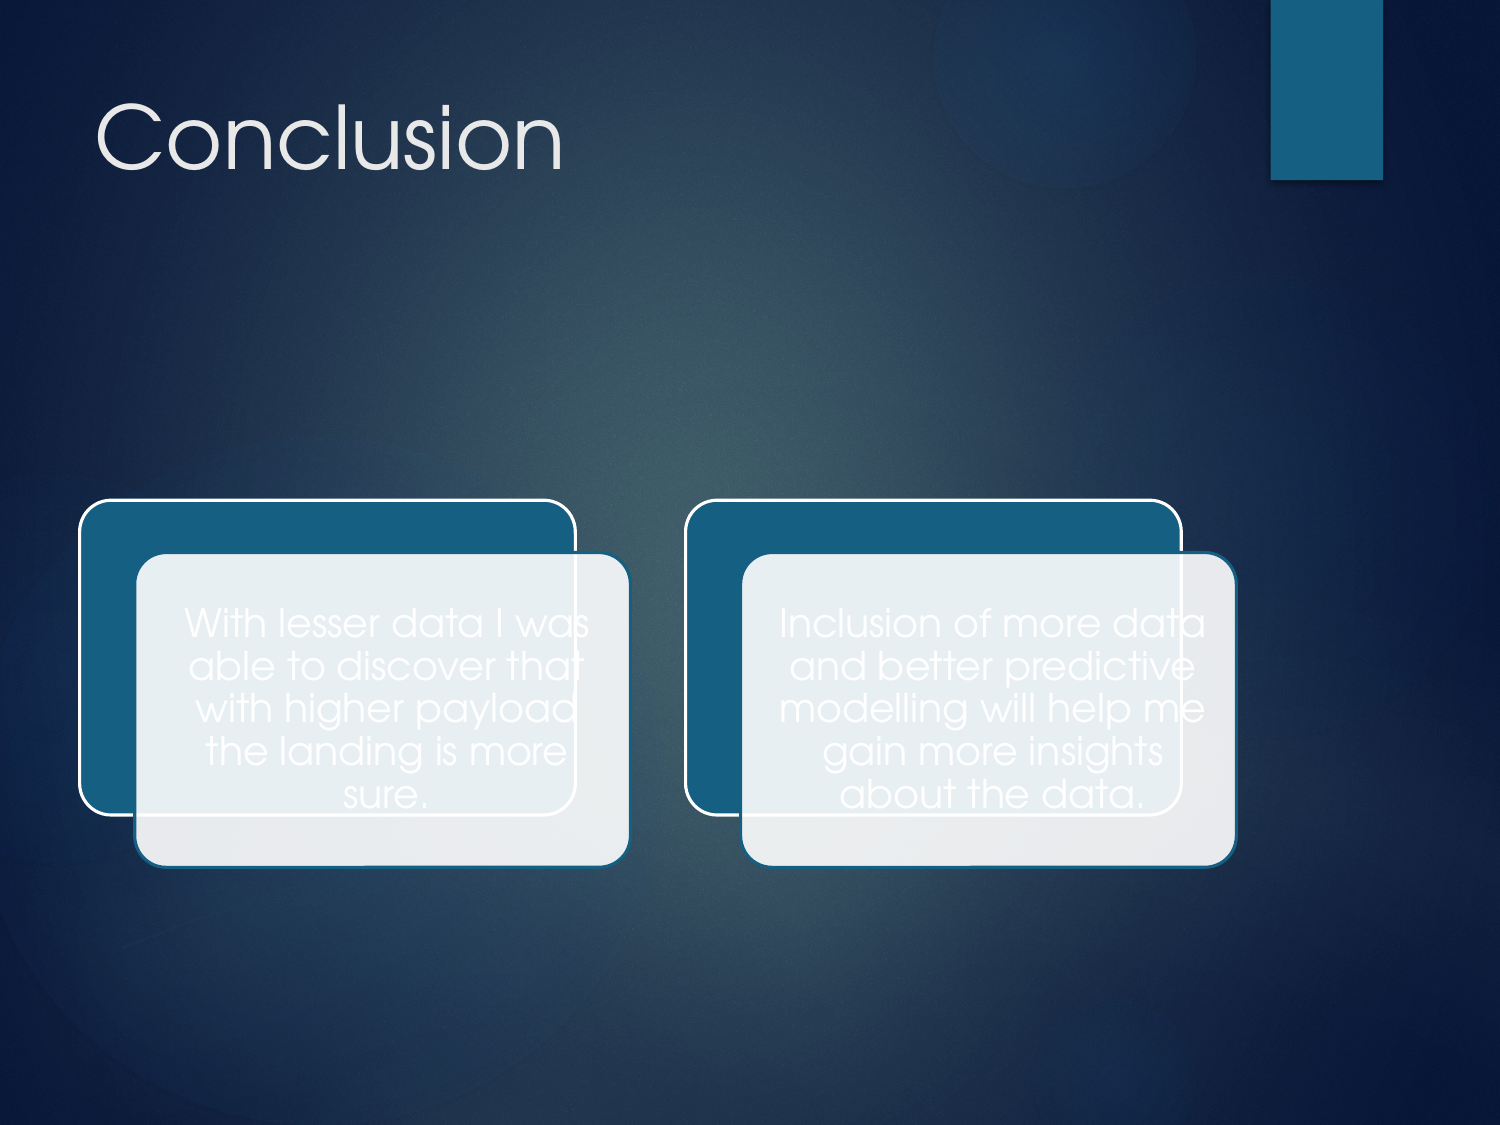

# Conclusion
With lesser data I was able to discover that with higher payload the landing is more sure.
Inclusion of more data and better predictive modelling will help me gain more insights about the data.